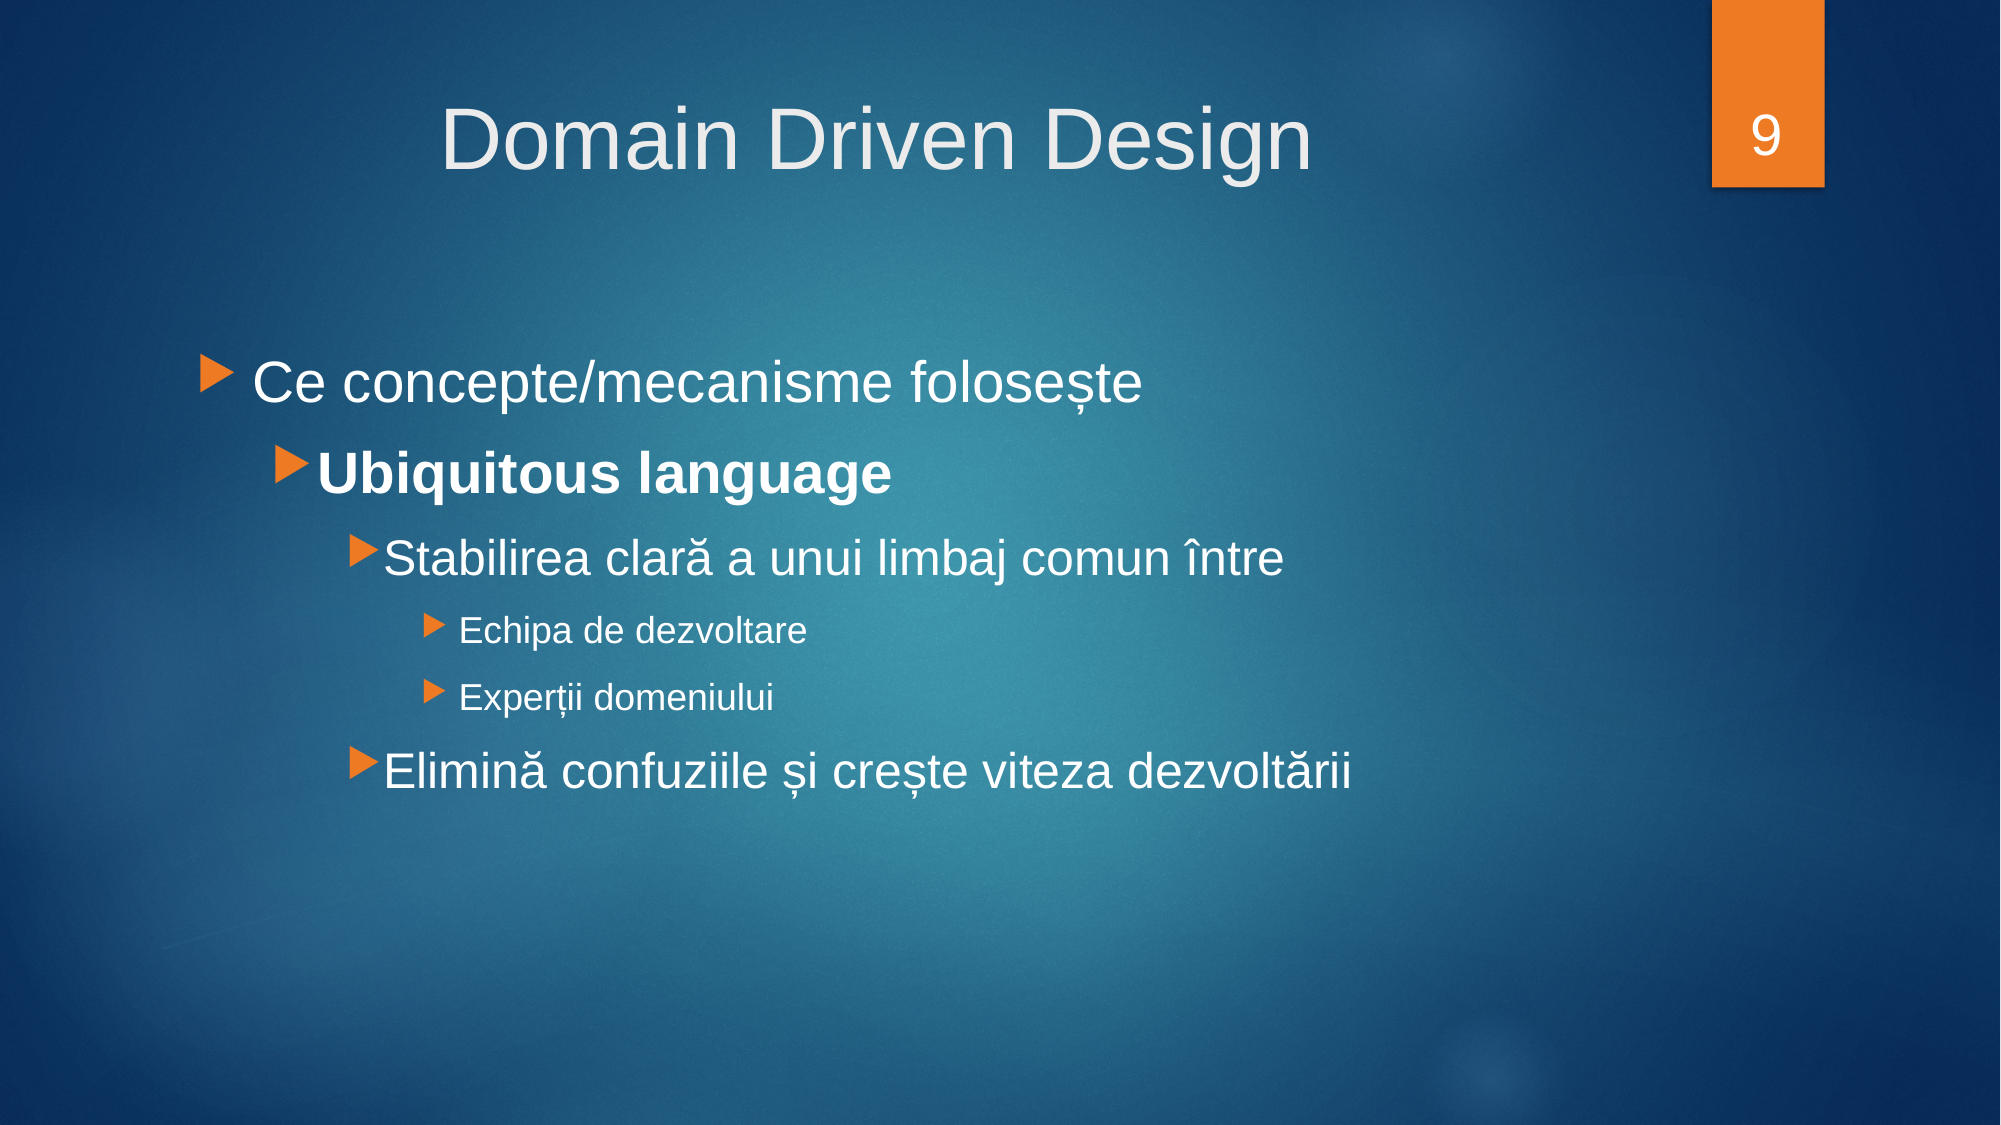

9
# Domain Driven Design
Ce concepte/mecanisme folosește
Ubiquitous language
Stabilirea clară a unui limbaj comun între
Echipa de dezvoltare
Experții domeniului
Elimină confuziile și crește viteza dezvoltării